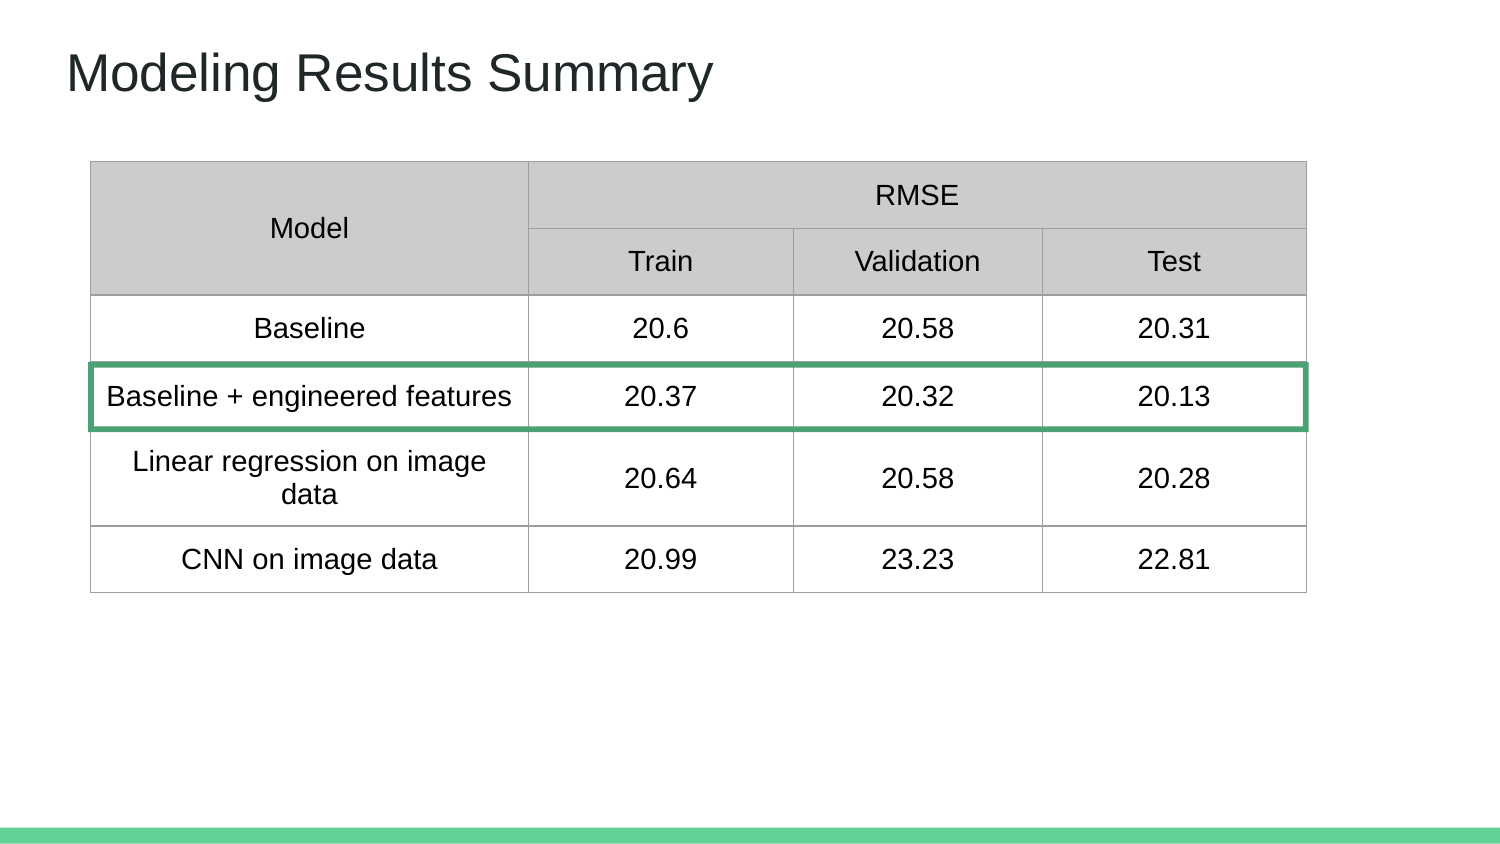

# Modeling Results Summary
| Model | RMSE |  |  |
| --- | --- | --- | --- |
|  | Train | Validation | Test |
| Baseline | 20.6 | 20.58 | 20.31 |
| Baseline + engineered features | 20.37 | 20.32 | 20.13 |
| Linear regression on image data | 20.64 | 20.58 | 20.28 |
| CNN on image data | 20.99 | 23.23 | 22.81 |